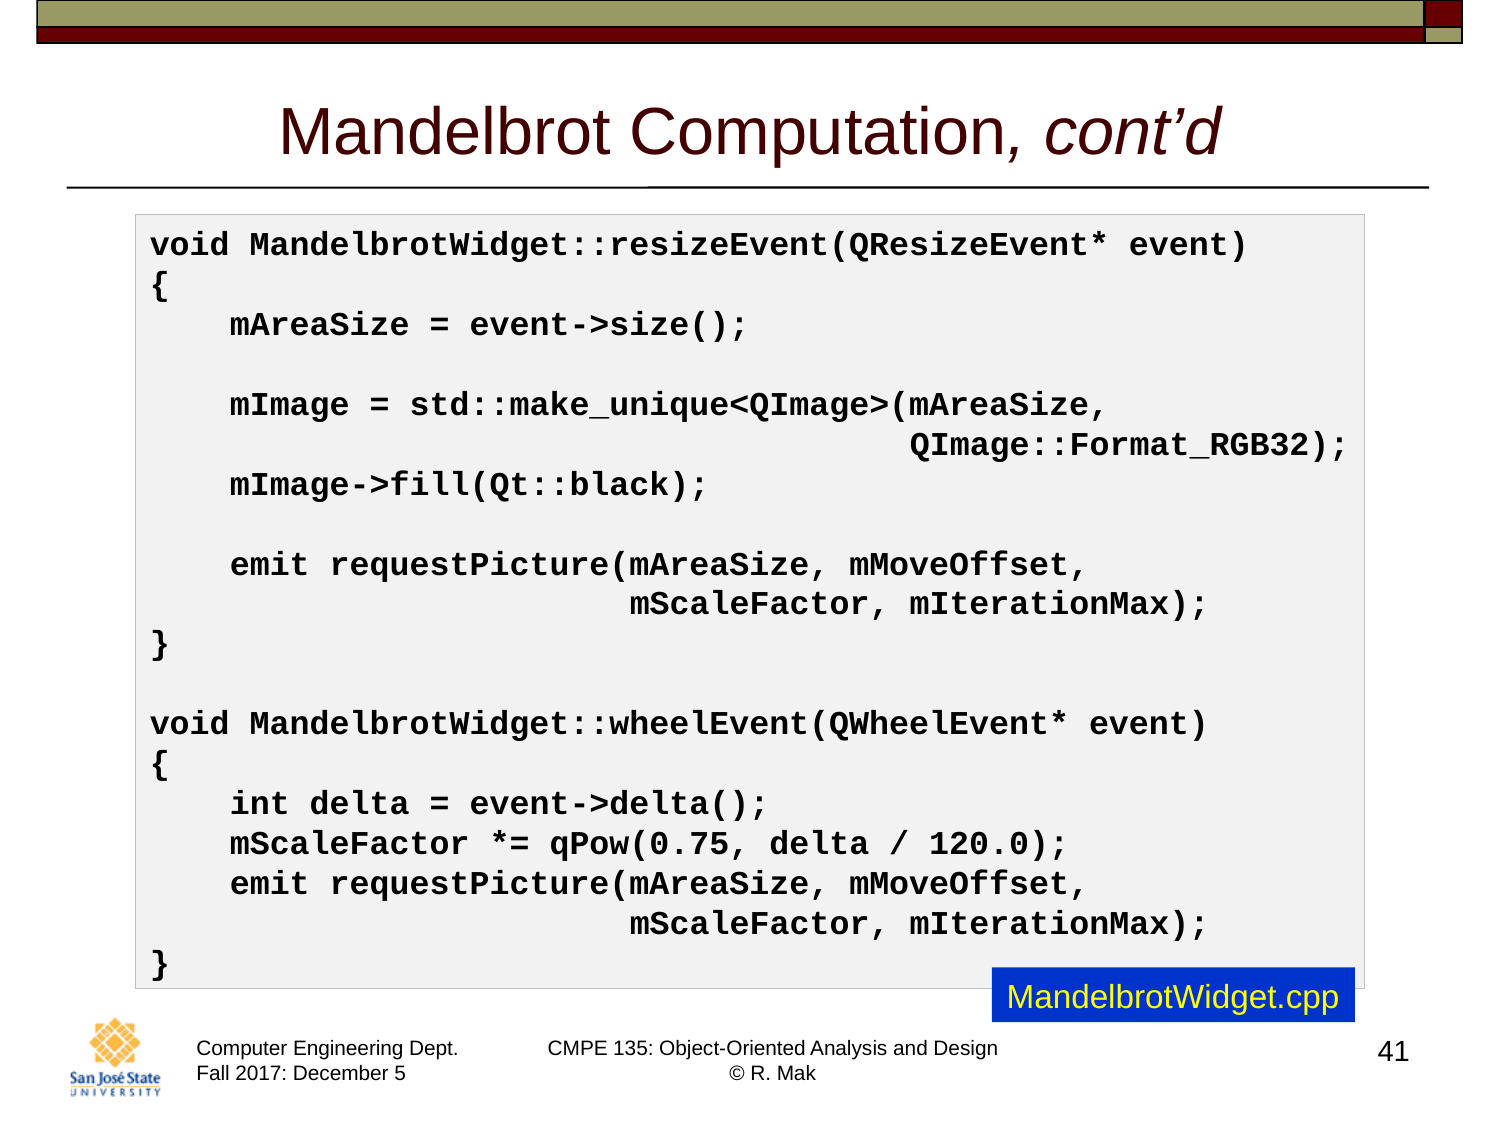

# Mandelbrot Computation, cont’d
void MandelbrotWidget::resizeEvent(QResizeEvent* event)
{
    mAreaSize = event->size();

    mImage = std::make_unique<QImage>(mAreaSize,
                                      QImage::Format_RGB32);
    mImage->fill(Qt::black);
    emit requestPicture(mAreaSize, mMoveOffset,
                        mScaleFactor, mIterationMax);
}
void MandelbrotWidget::wheelEvent(QWheelEvent* event)
{
    int delta = event->delta();
    mScaleFactor *= qPow(0.75, delta / 120.0);
    emit requestPicture(mAreaSize, mMoveOffset,
                        mScaleFactor, mIterationMax);
}
MandelbrotWidget.cpp
41